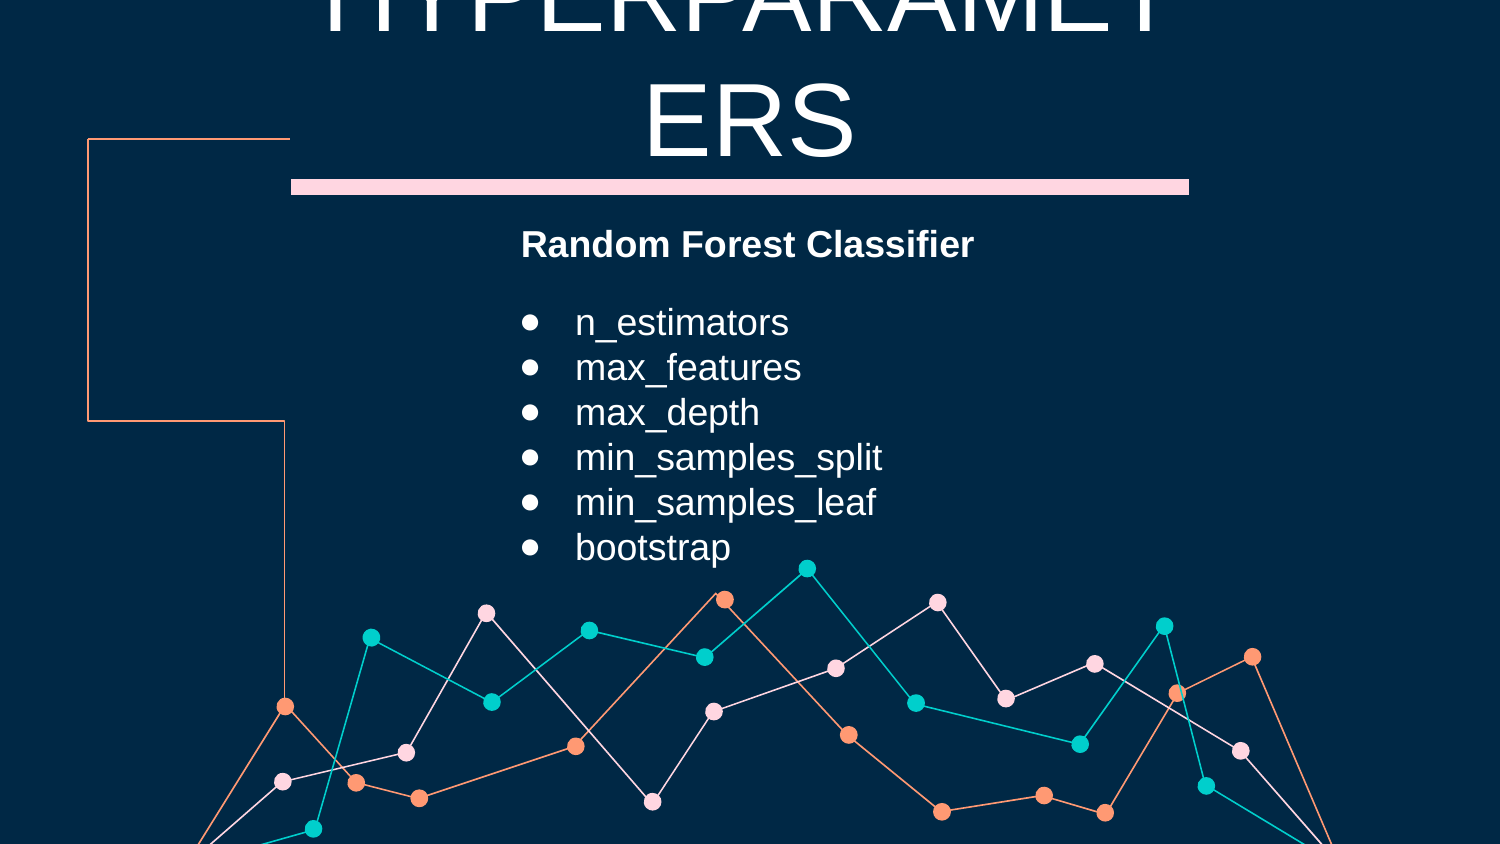

# HYPERPARAMETERS

Random Forest Classifier
n_estimators
max_features
max_depth
min_samples_split
min_samples_leaf
bootstrap